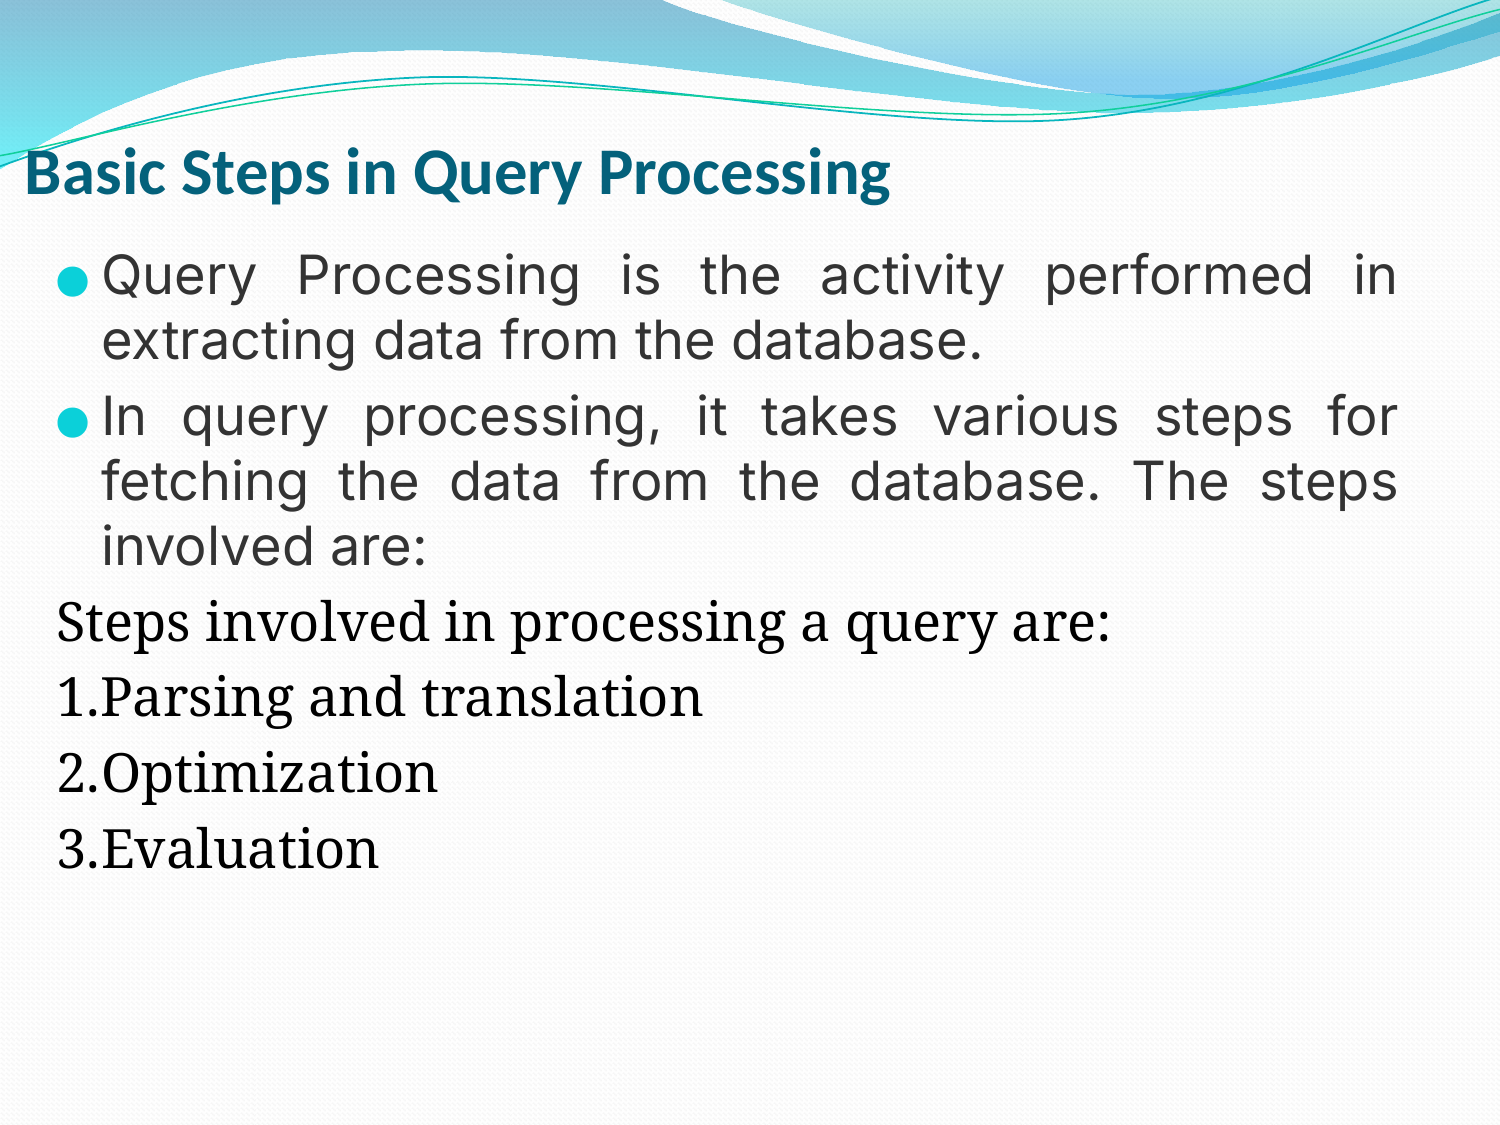

# Basic Steps in Query Processing
Query Processing is the activity performed in extracting data from the database.
In query processing, it takes various steps for fetching the data from the database. The steps involved are:
Steps involved in processing a query are:
1.Parsing and translation
2.	Optimization
3.	Evaluation